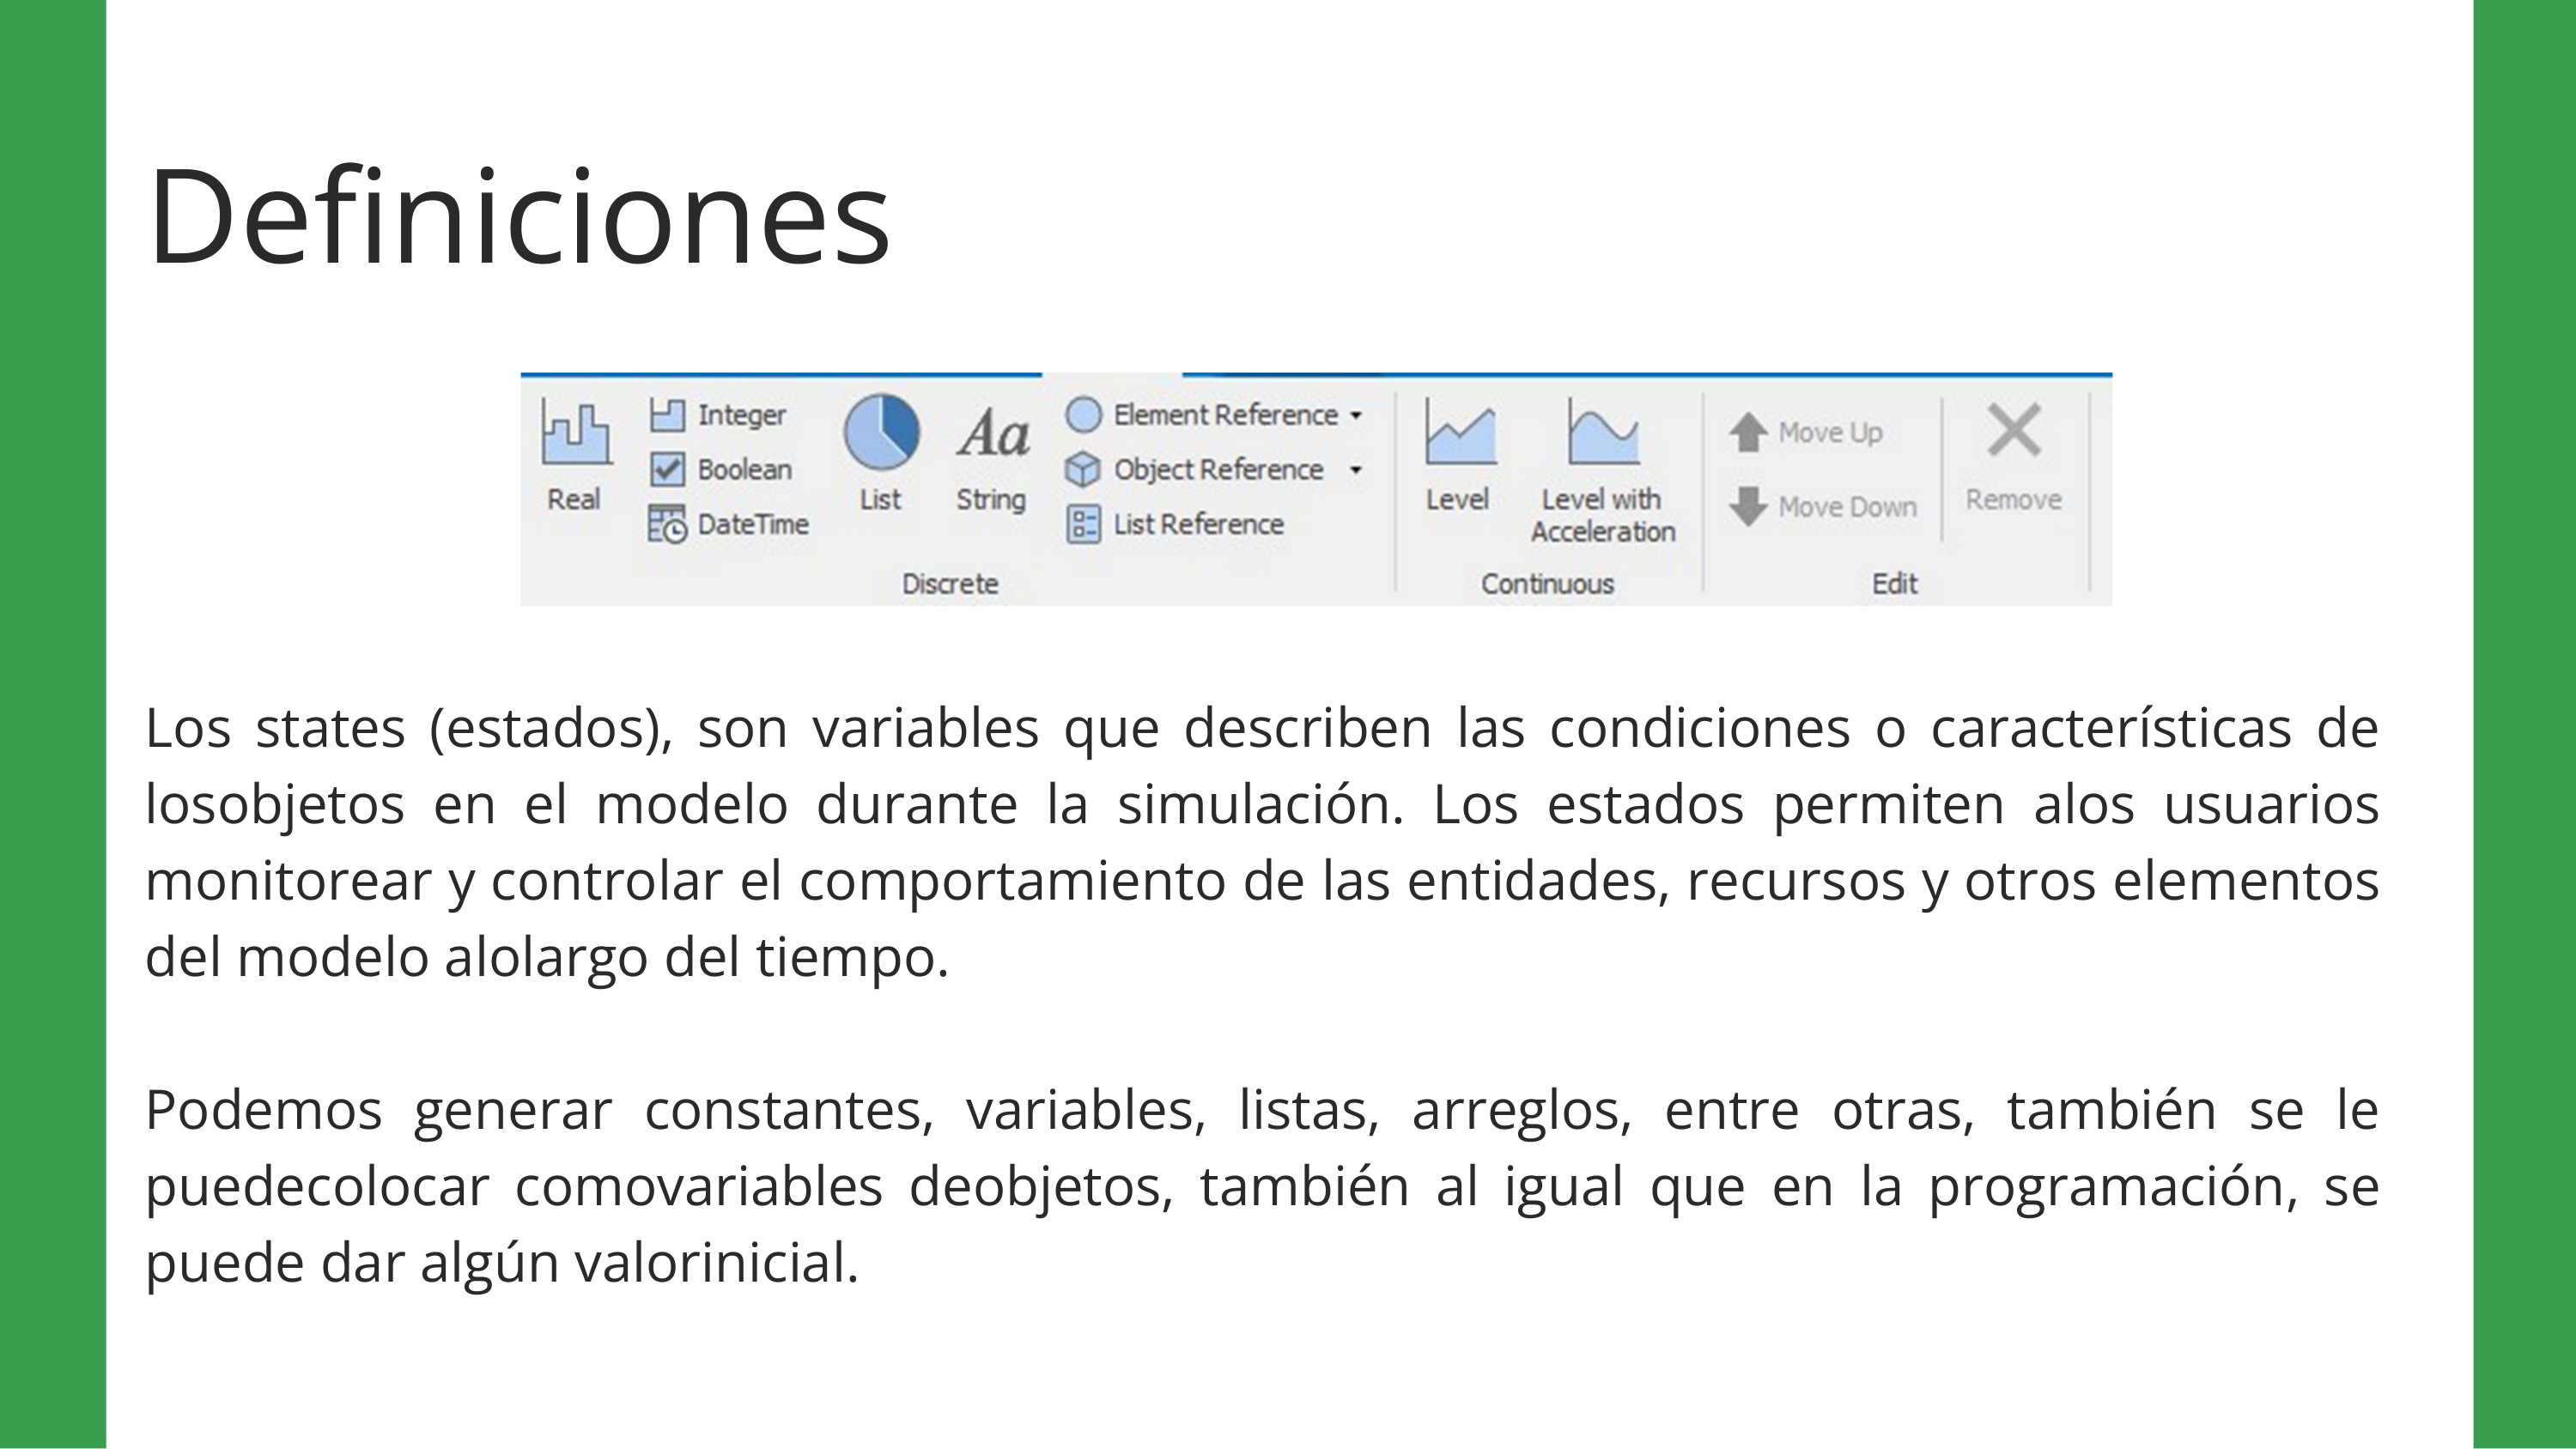

Definiciones

Los states (estados), son variables que describen las condiciones o características de losobjetos en el modelo durante la simulación. Los estados permiten alos usuarios monitorear y controlar el comportamiento de las entidades, recursos y otros elementos del modelo alolargo del tiempo.

Podemos generar constantes, variables, listas, arreglos, entre otras, también se le puedecolocar comovariables deobjetos, también al igual que en la programación, se puede dar algún valorinicial.